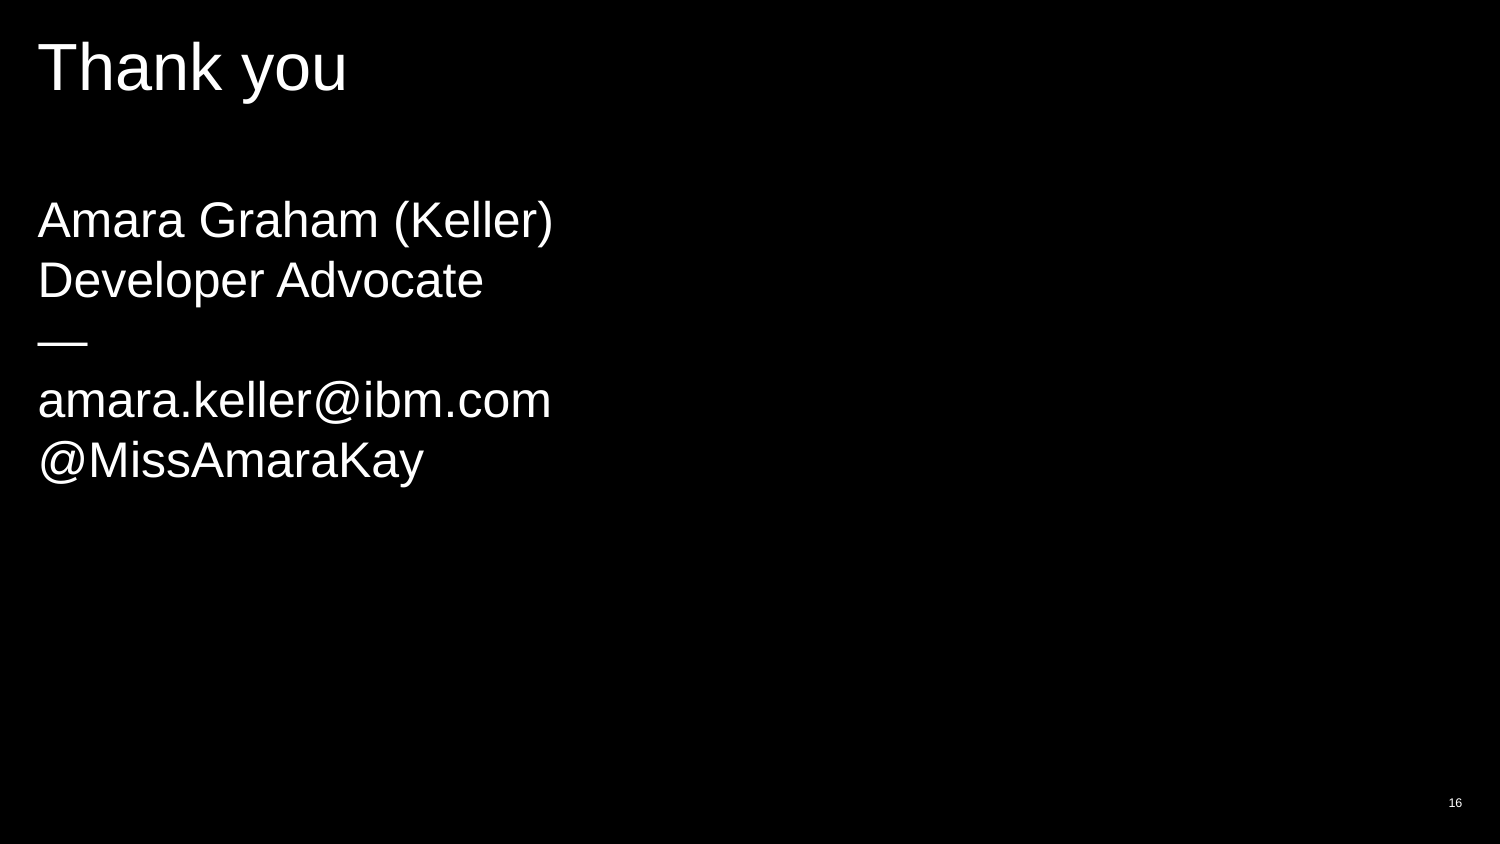

# Thank you
Amara Graham (Keller)
Developer Advocate
—
amara.keller@ibm.com
@MissAmaraKay
16